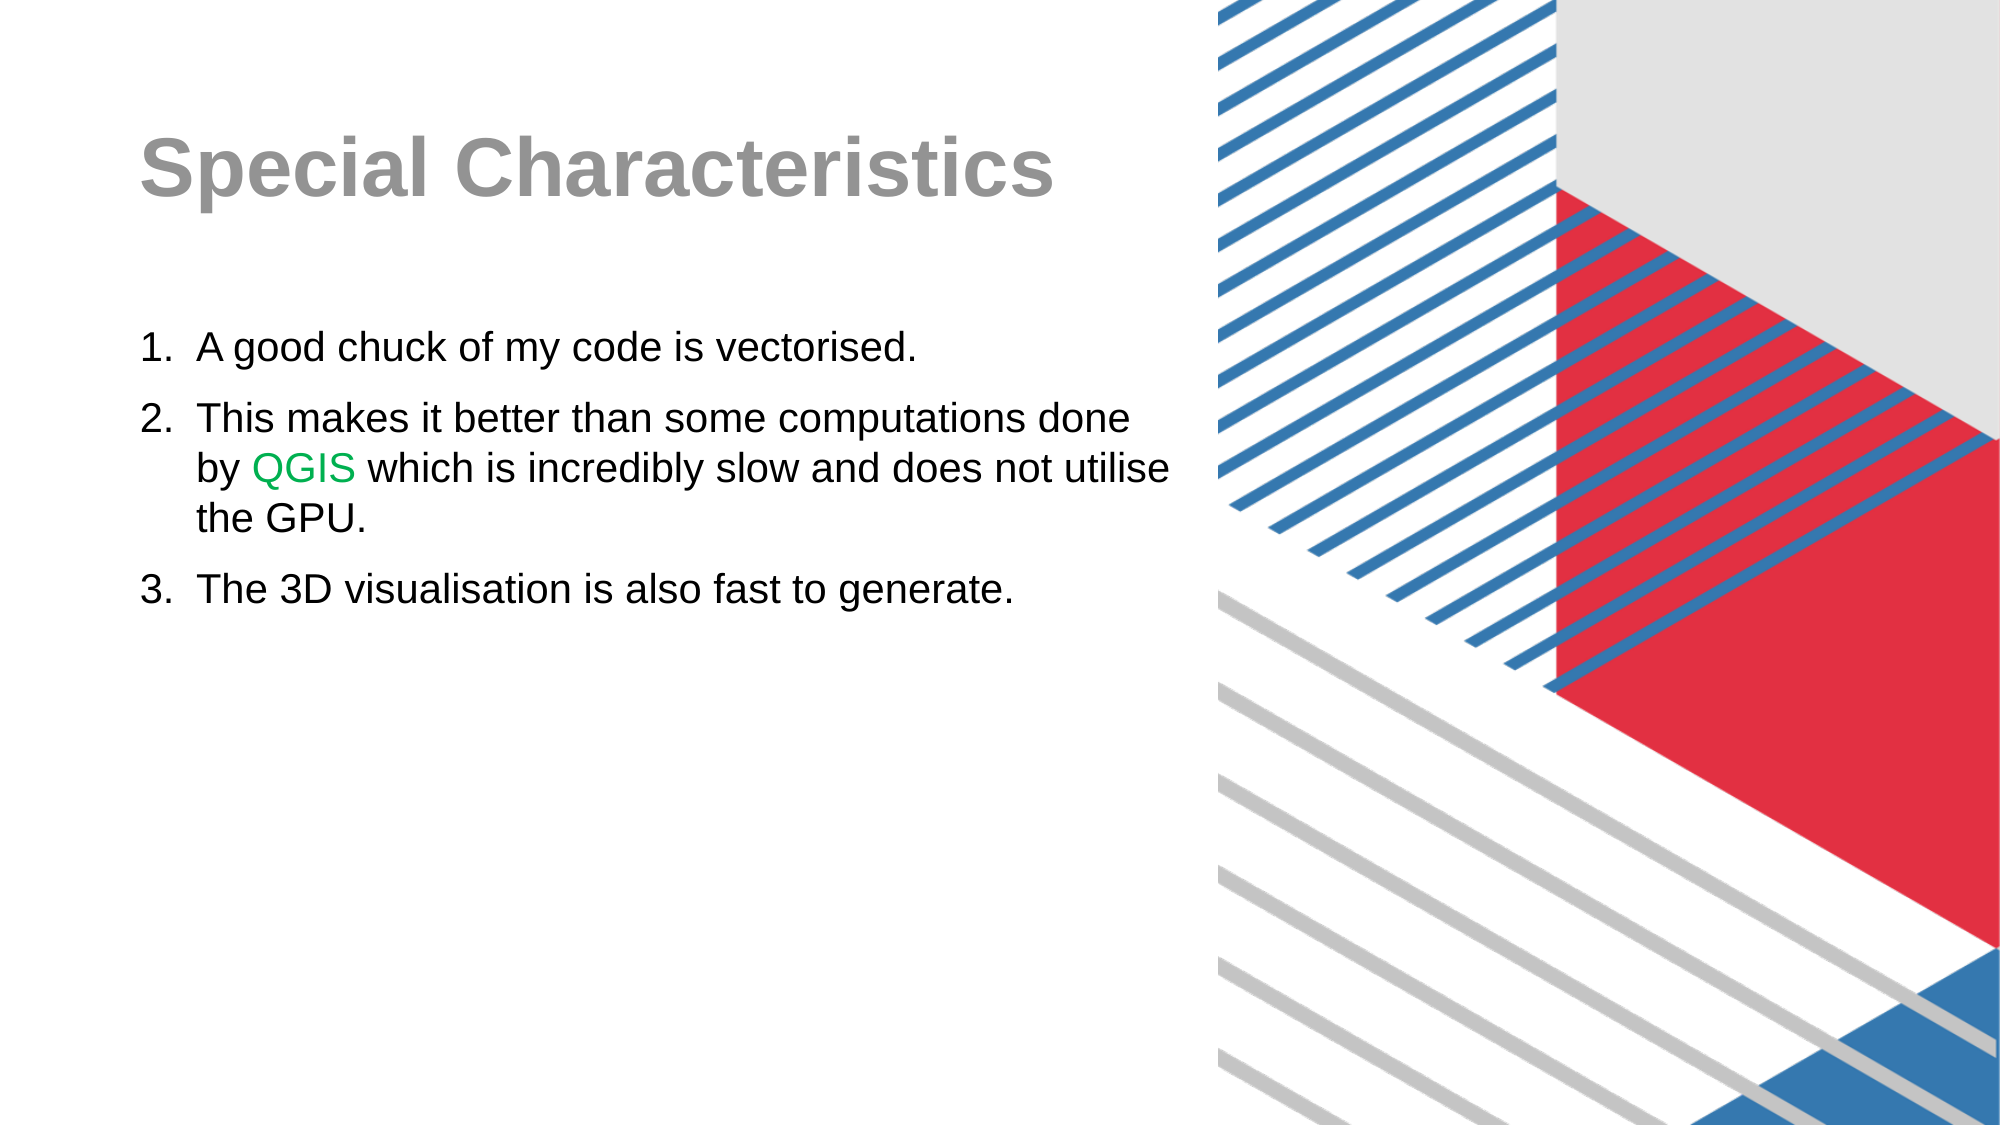

# Special Characteristics
A good chuck of my code is vectorised.
This makes it better than some computations done by QGIS which is incredibly slow and does not utilise the GPU.
The 3D visualisation is also fast to generate.